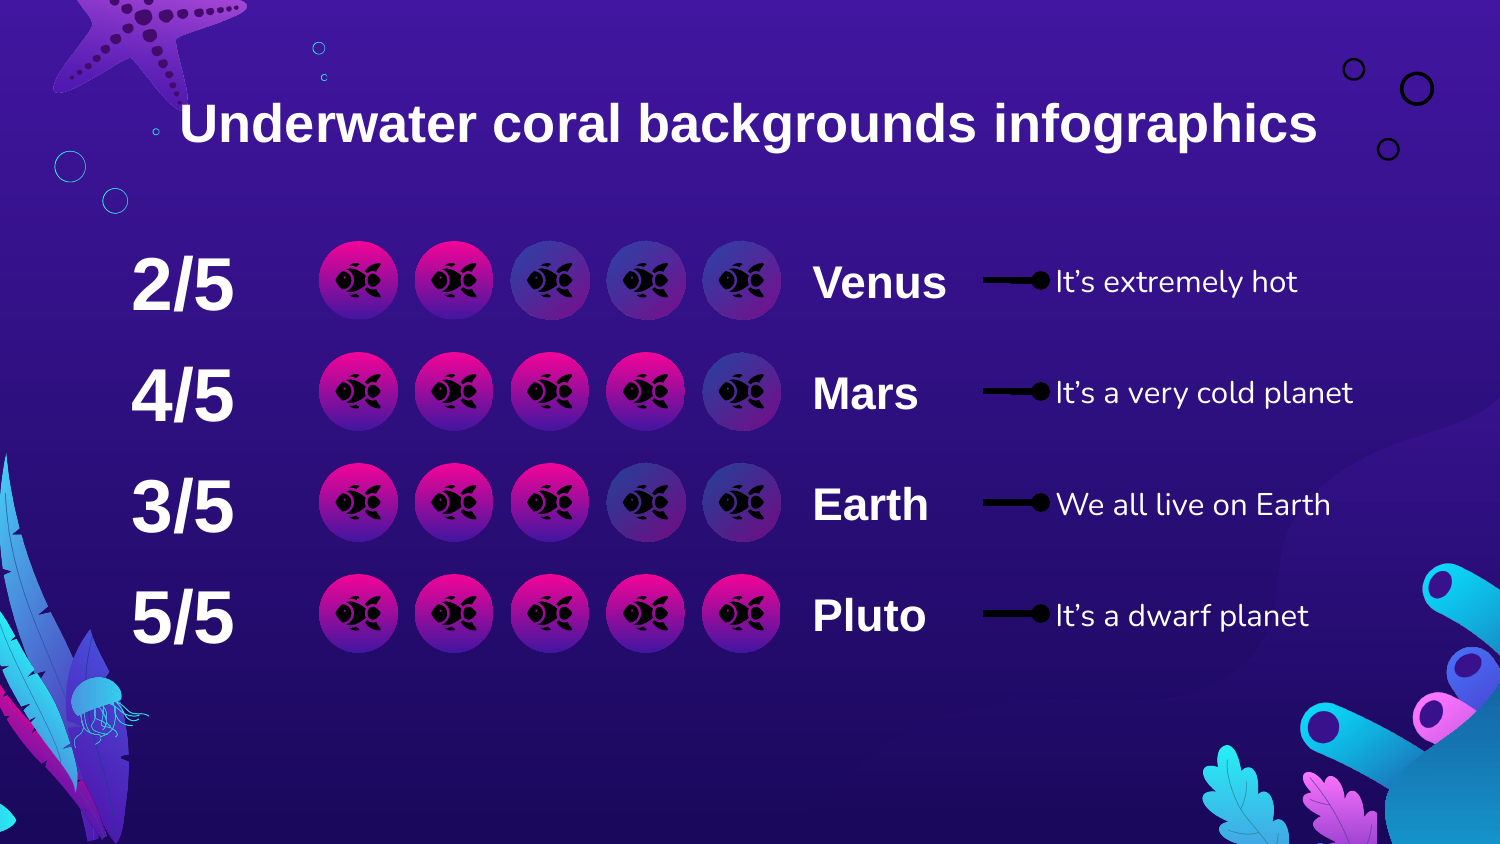

Underwater coral backgrounds infographics
2/5
Venus
It’s extremely hot

4/5
Mars
It’s a very cold planet

3/5
Earth
We all live on Earth

5/5
Pluto
It’s a dwarf planet